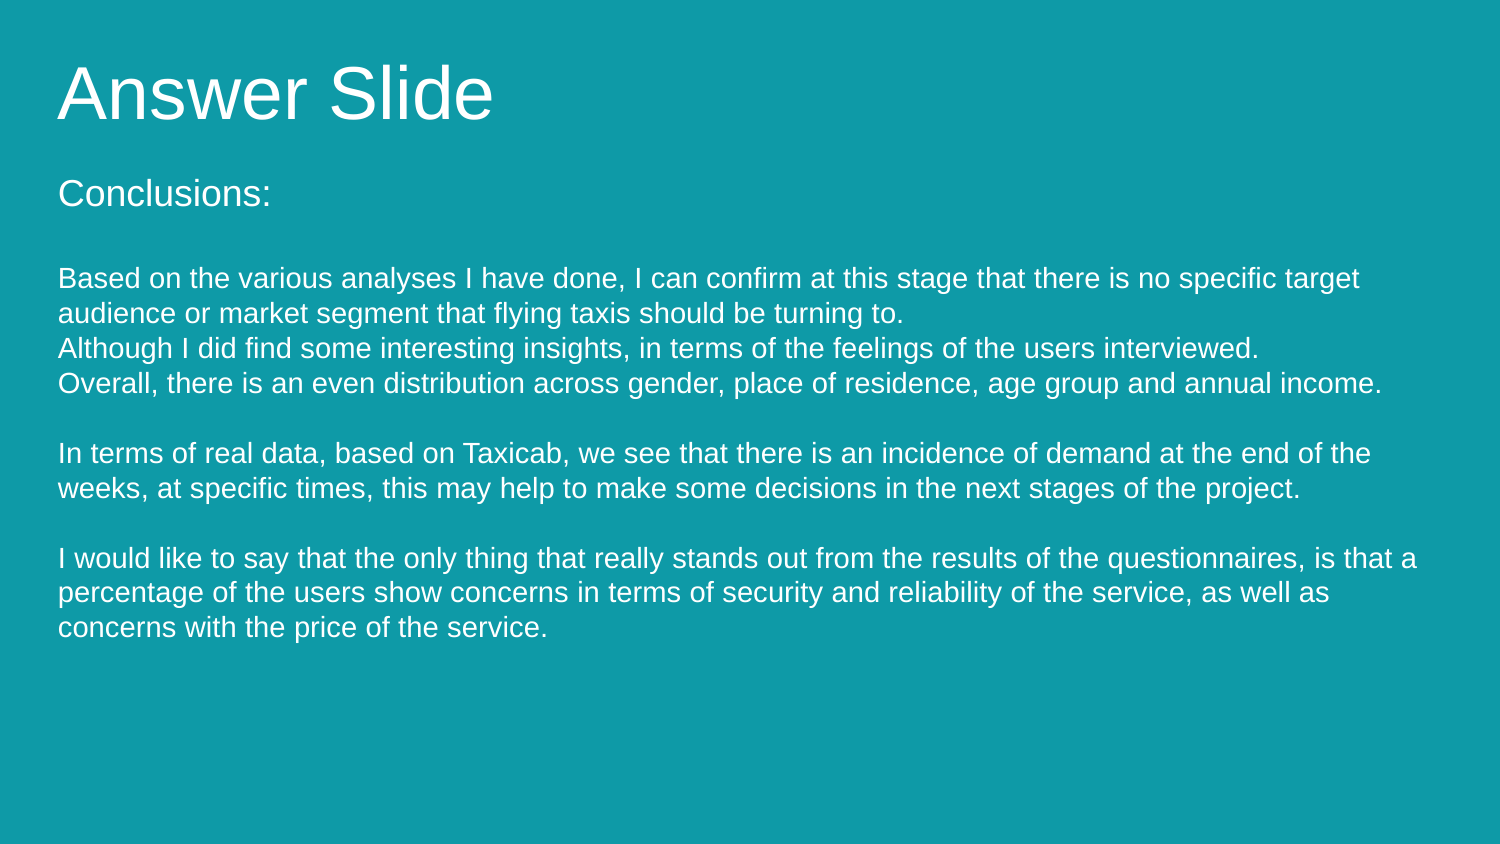

# Answer Slide

Conclusions:
Based on the various analyses I have done, I can confirm at this stage that there is no specific target audience or market segment that flying taxis should be turning to.
Although I did find some interesting insights, in terms of the feelings of the users interviewed.
Overall, there is an even distribution across gender, place of residence, age group and annual income.
In terms of real data, based on Taxicab, we see that there is an incidence of demand at the end of the weeks, at specific times, this may help to make some decisions in the next stages of the project.
I would like to say that the only thing that really stands out from the results of the questionnaires, is that a percentage of the users show concerns in terms of security and reliability of the service, as well as concerns with the price of the service.